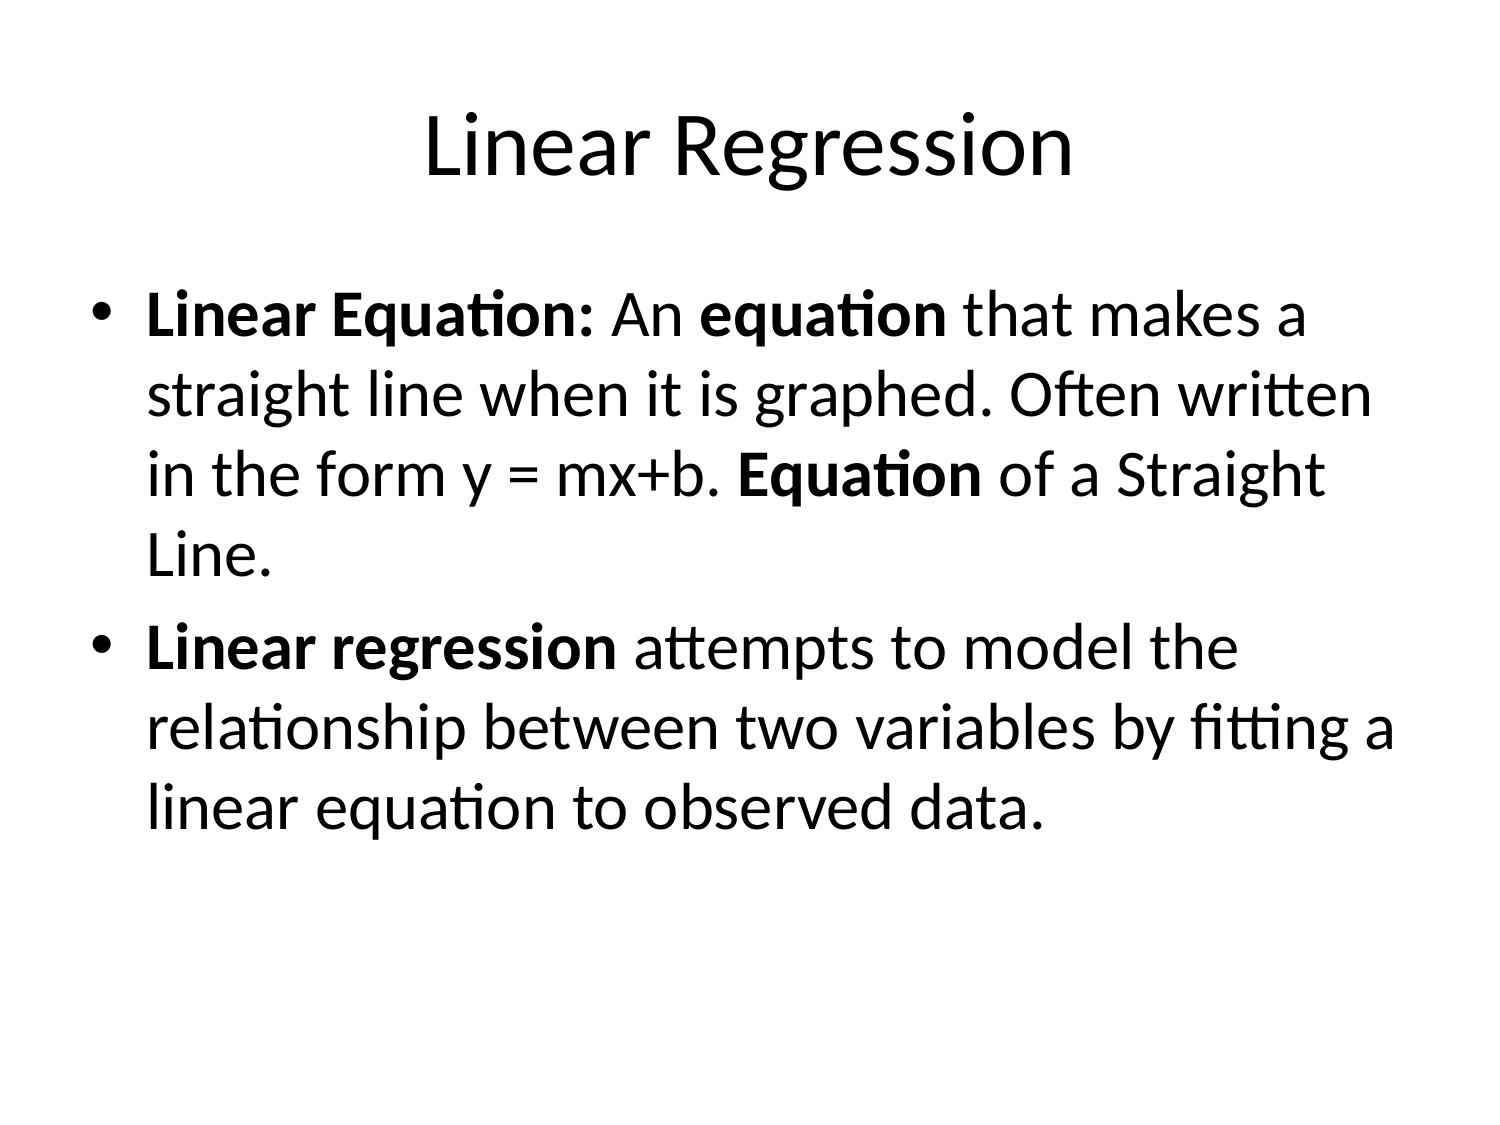

# Linear Regression
Linear Equation: An equation that makes a straight line when it is graphed. Often written in the form y = mx+b. Equation of a Straight Line.
Linear regression attempts to model the relationship between two variables by fitting a linear equation to observed data.